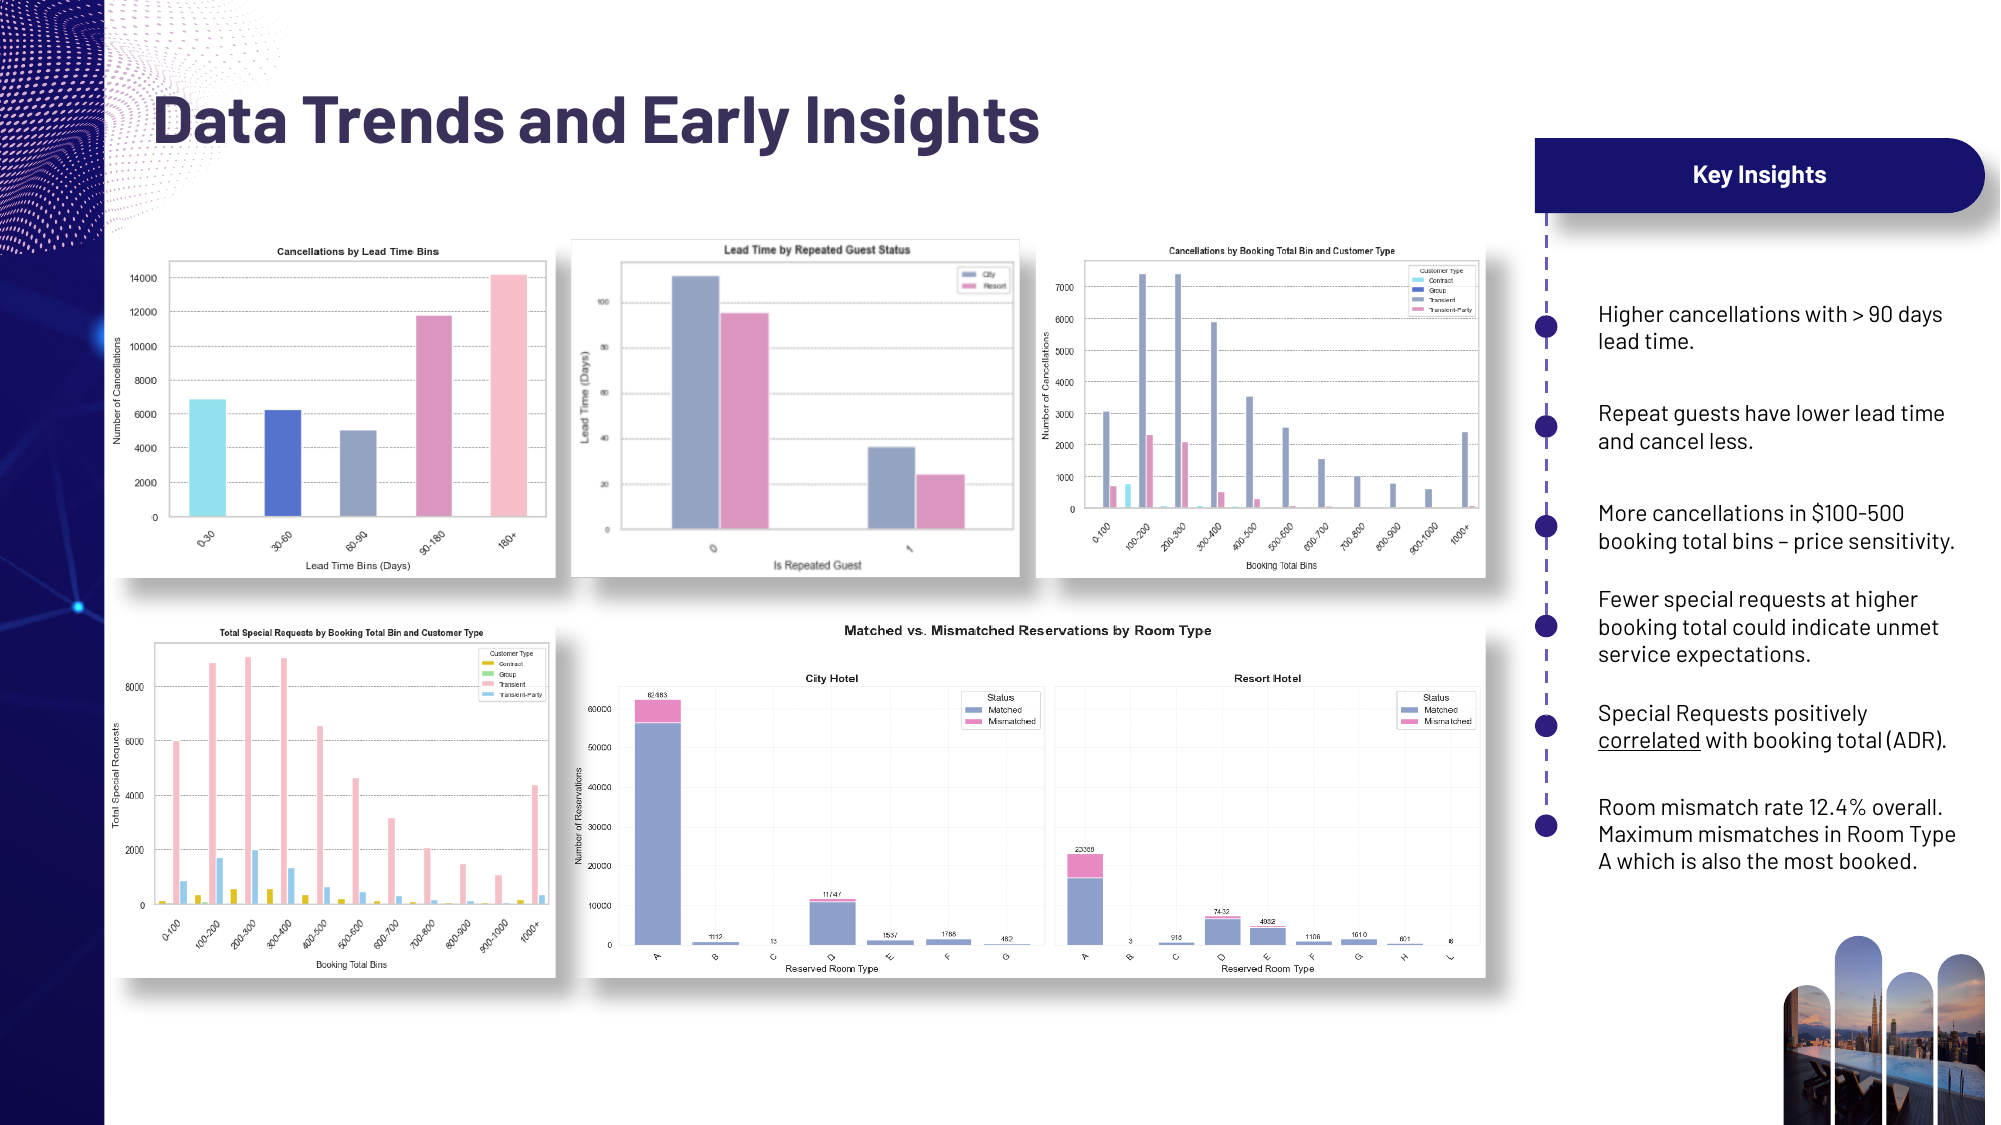

# Data Trends and Early Insights

Key Insights

Higher cancellations with > 90 days lead time.

Repeat guests have lower lead time and cancel less.

More cancellations in $100-500 booking total bins – price sensitivity.

Fewer special requests at higher booking total could indicate unmet service expectations.

Special Requests positively correlated with booking total (ADR).

Room mismatch rate 12.4% overall. Maximum mismatches in Room Type A which is also the most booked.